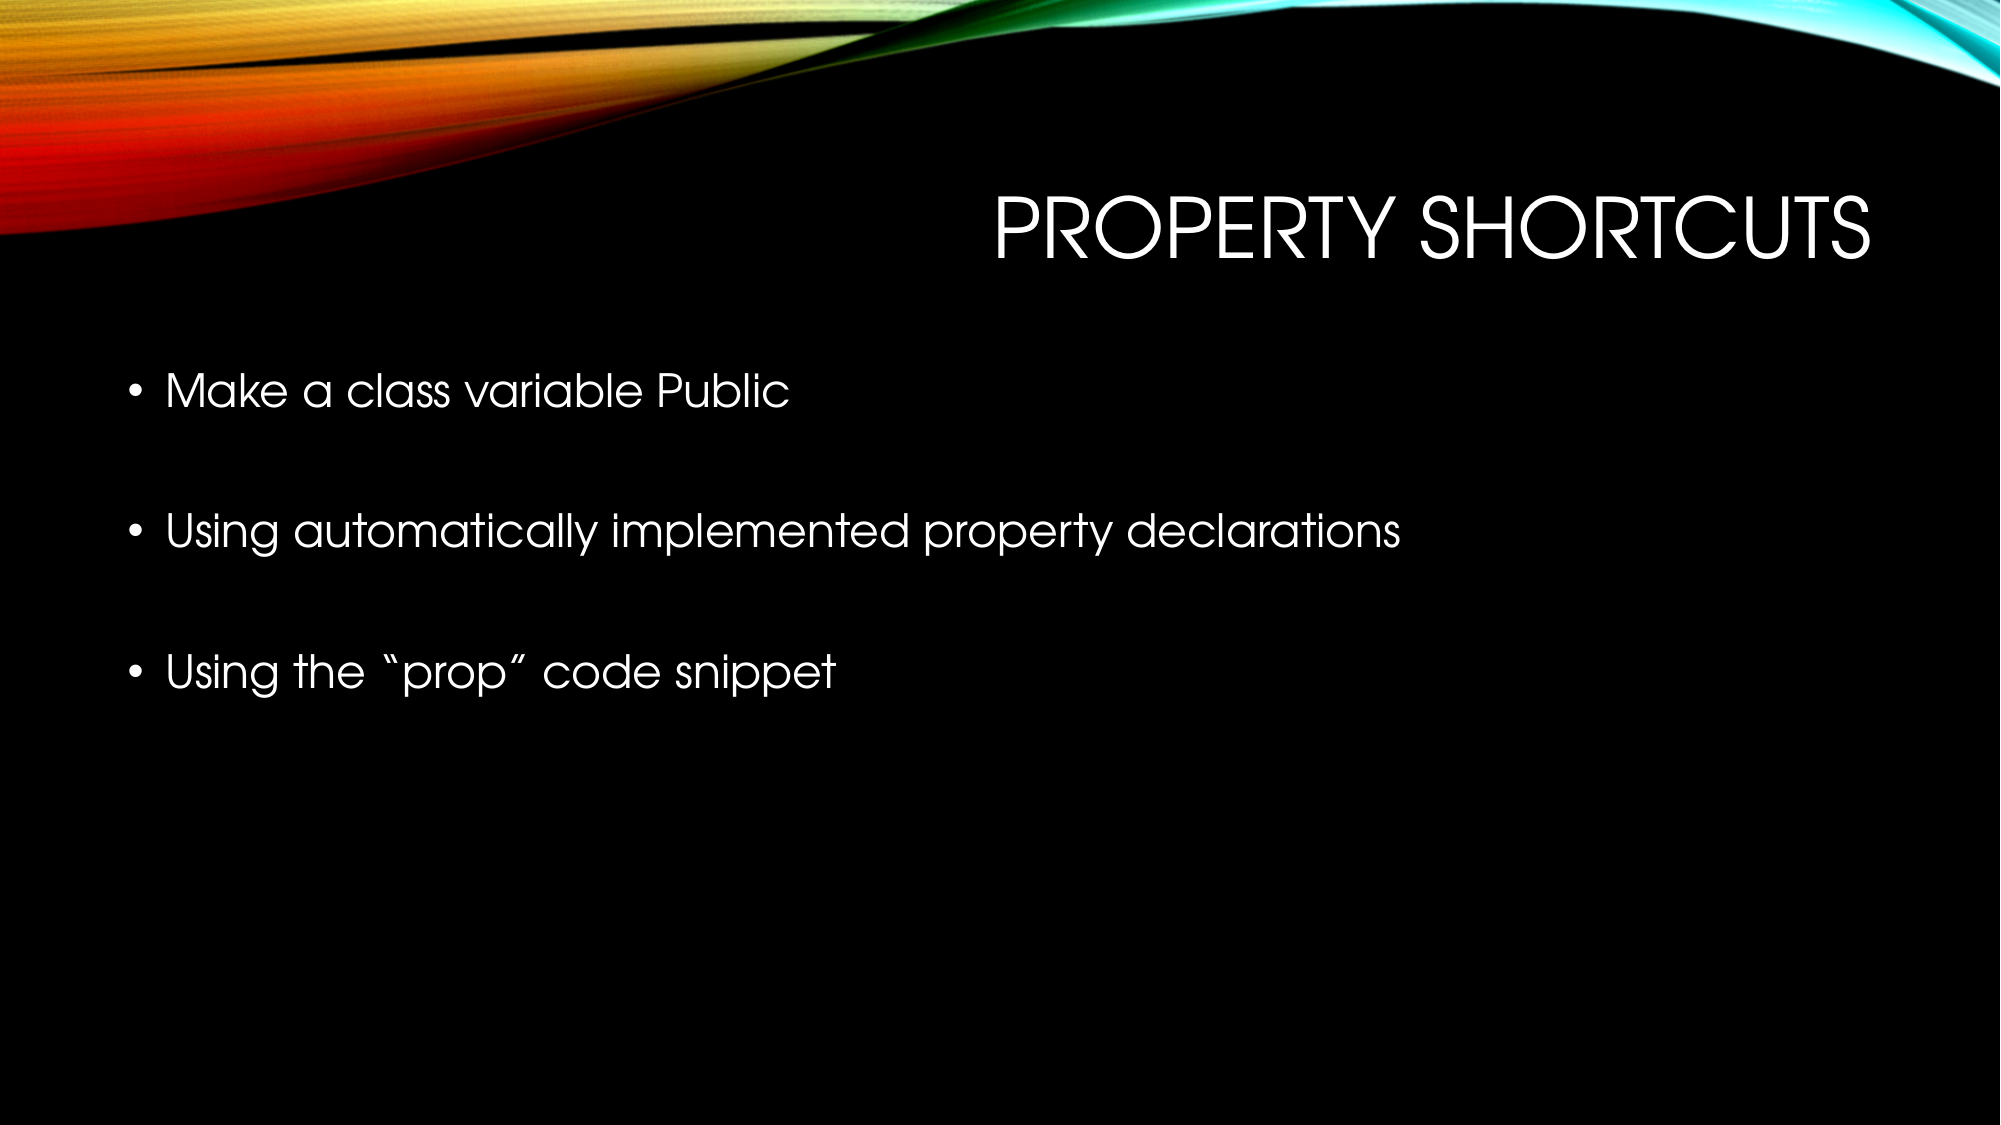

# Property Shortcuts
Make a class variable Public

Using automatically implemented property declarations

Using the “prop” code snippet